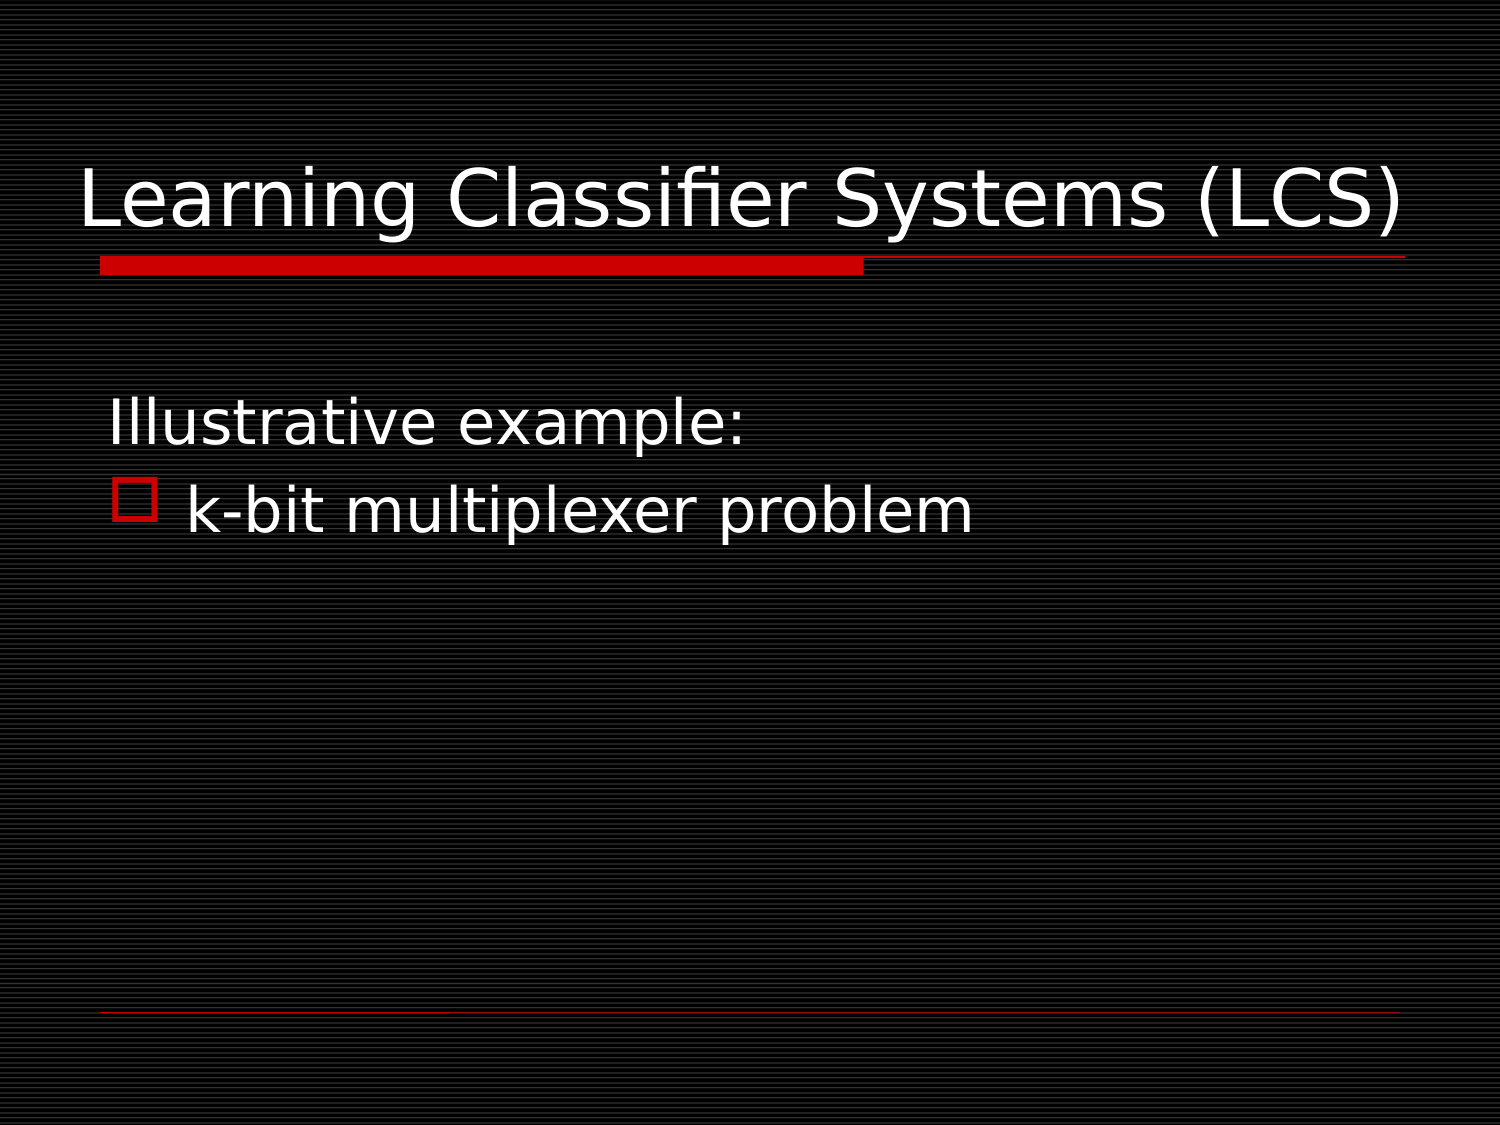

# Learning Classifier Systems (LCS)

Illustrative example:
k-bit multiplexer problem